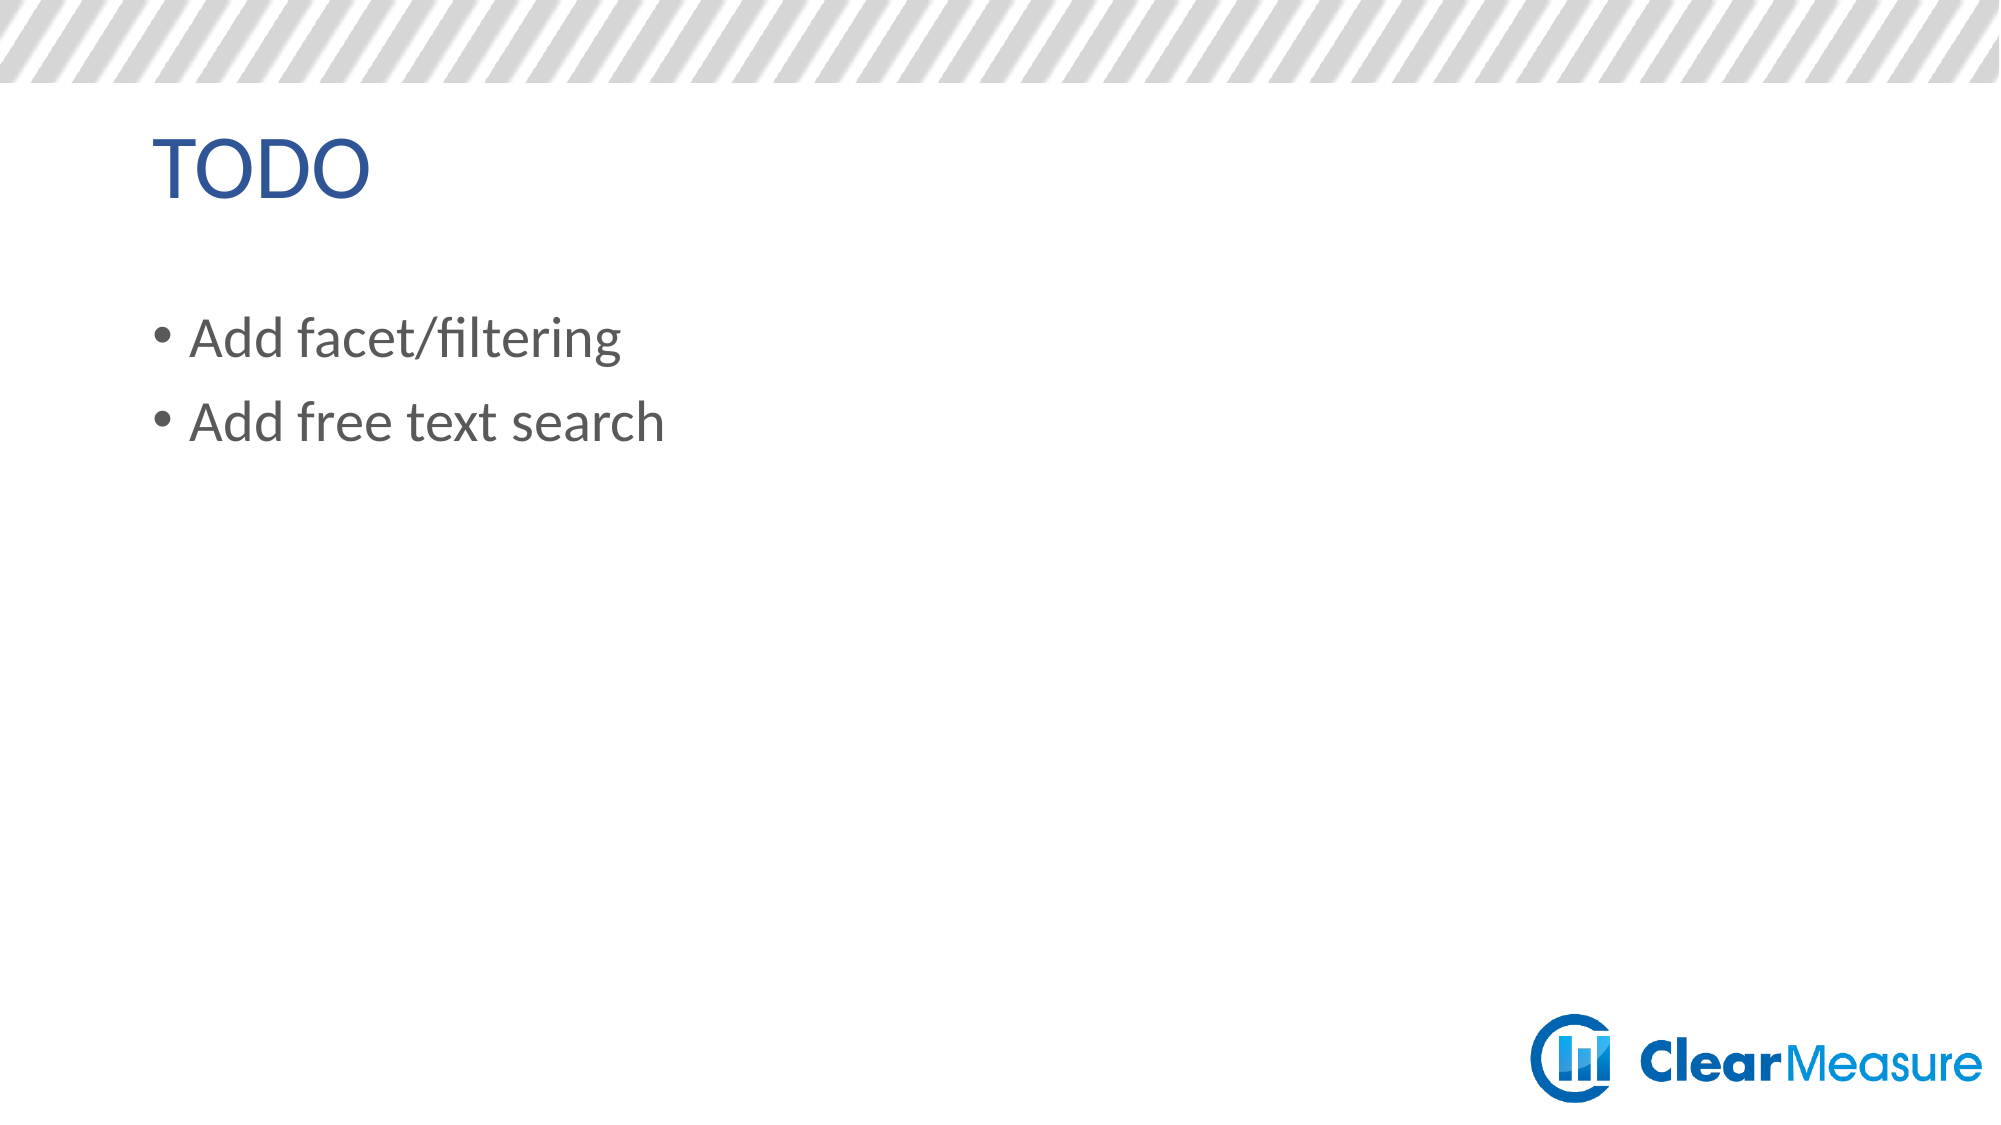

# TODO
Add facet/filtering
Add free text search